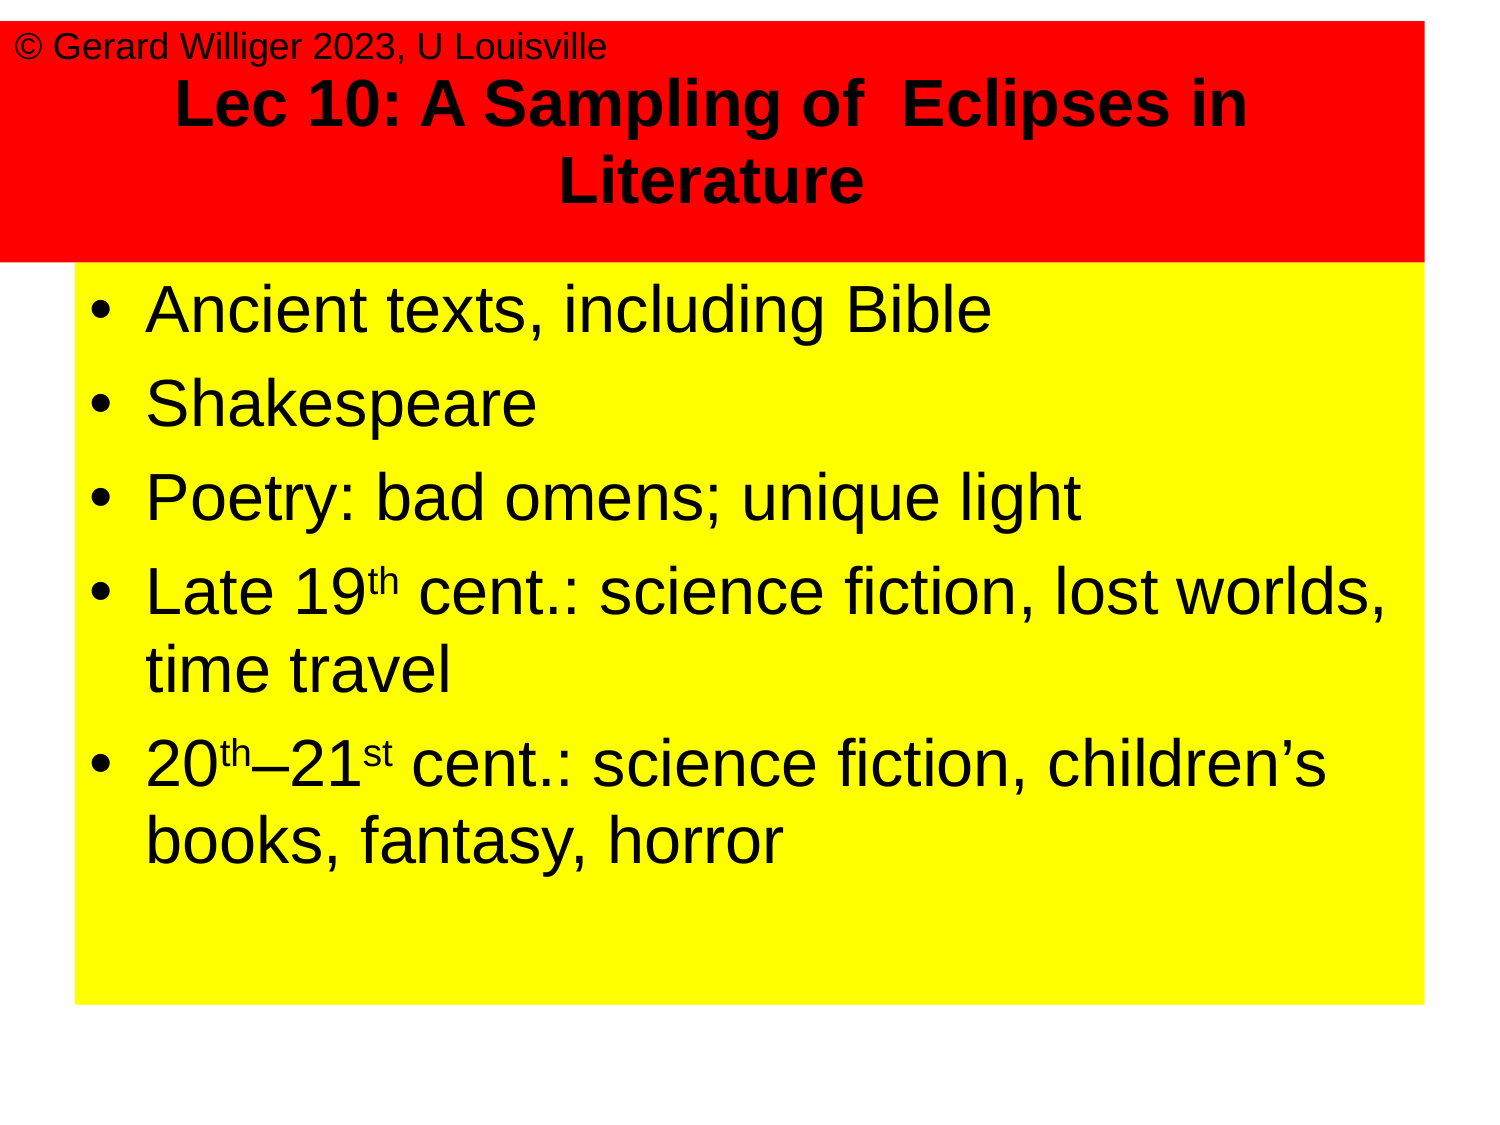

© Gerard Williger 2023, U Louisville
# Lec 10: A Sampling of  Eclipses in Literature
Ancient texts, including Bible
Shakespeare
Poetry: bad omens; unique light
Late 19th cent.: science fiction, lost worlds, time travel
20th–21st cent.: science fiction, children’s books, fantasy, horror